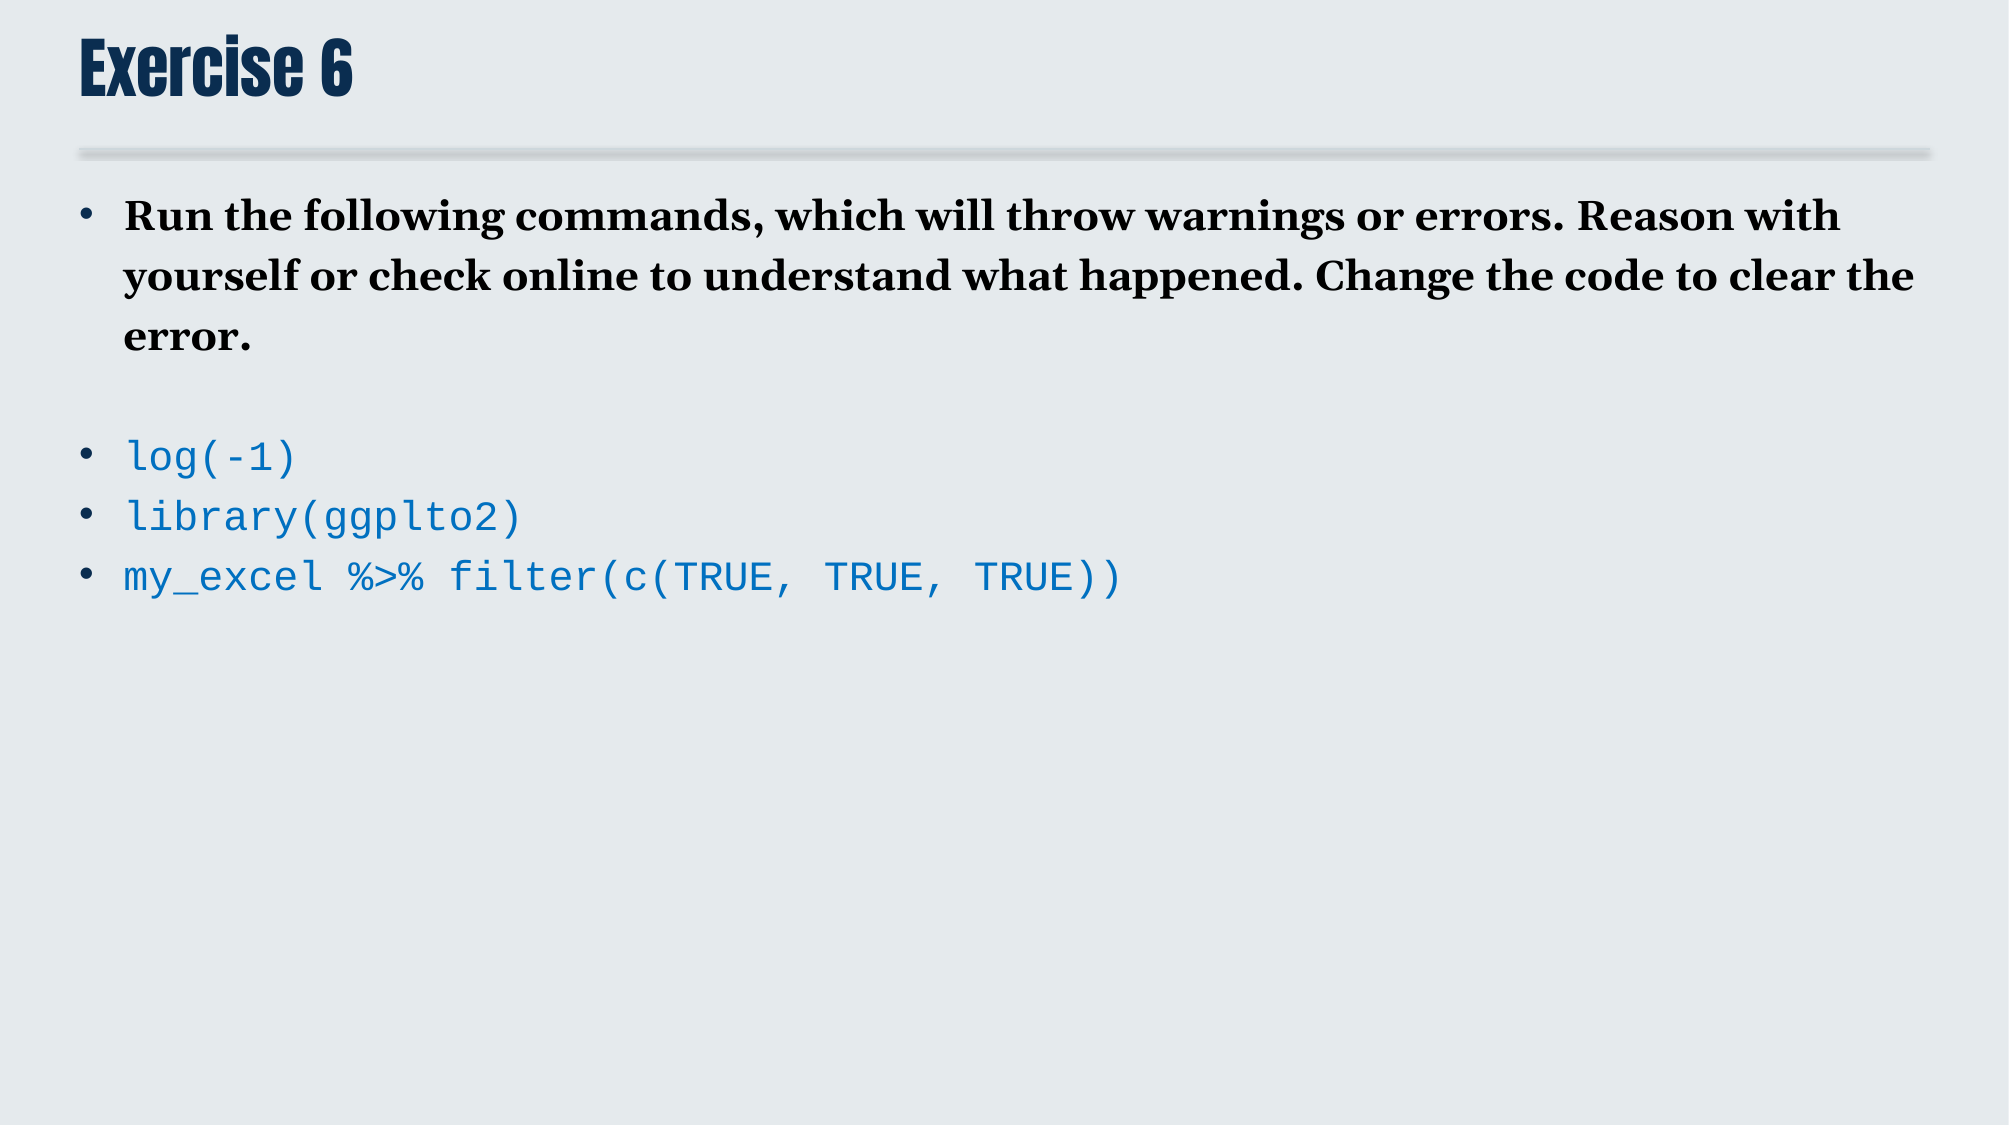

# Exercise 6
Run the following commands, which will throw warnings or errors. Reason with yourself or check online to understand what happened. Change the code to clear the error.

log(-1)
library(ggplto2)
my_excel %>% filter(c(TRUE, TRUE, TRUE))